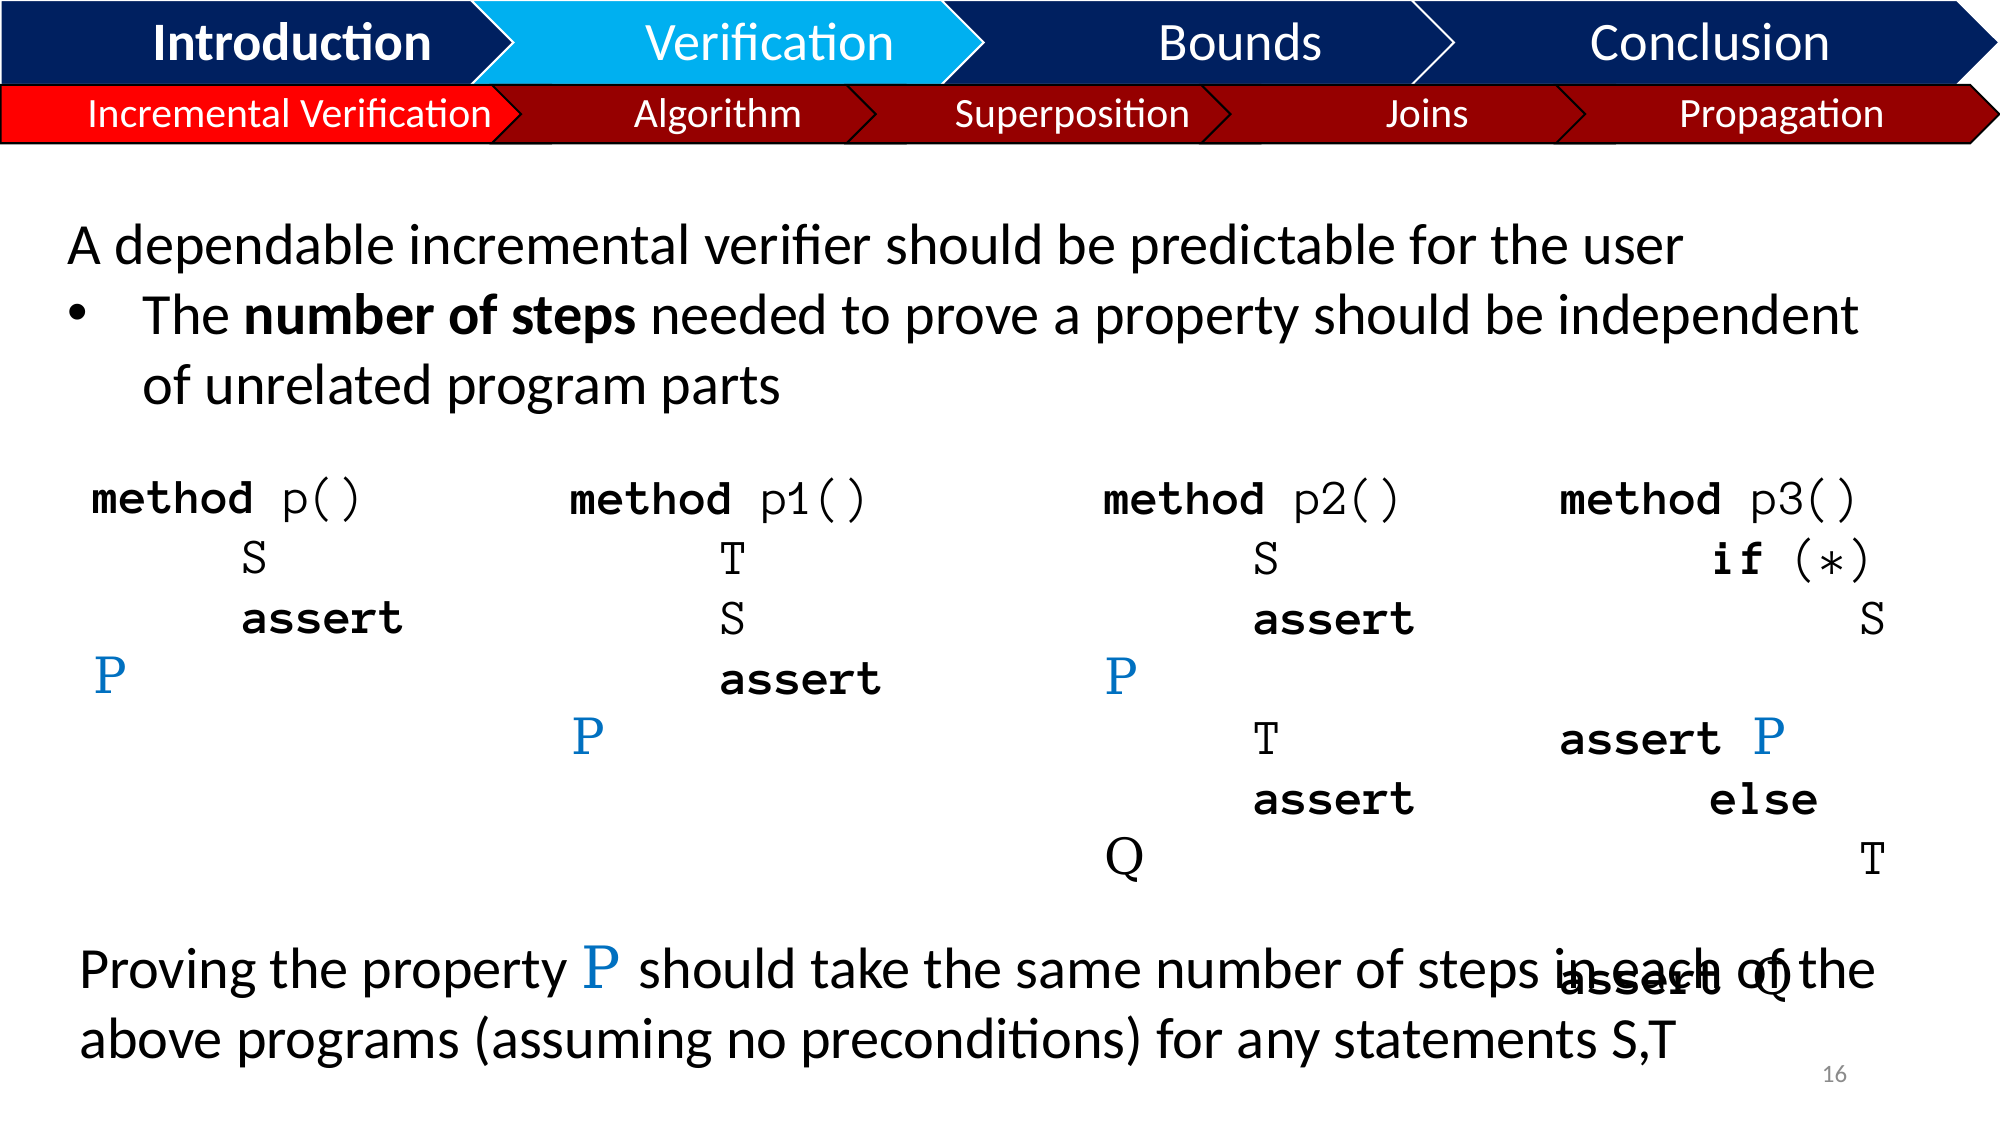

Introduction
Verification
Bounds
Conclusion
Incremental Verification
Algorithm
Superposition
Joins
Propagation
A dependable incremental verifier should be predictable for the user
The number of steps needed to prove a property should be independent of unrelated program parts
method p()
	S
	assert P
method p1()
	T
	S
	assert P
method p2()
	S
	assert P
	T
	assert Q
method p3()
	if (*)
		S
		assert P
	else
		T
		assert Q
Proving the property P should take the same number of steps in each of the above programs (assuming no preconditions) for any statements S,T
16